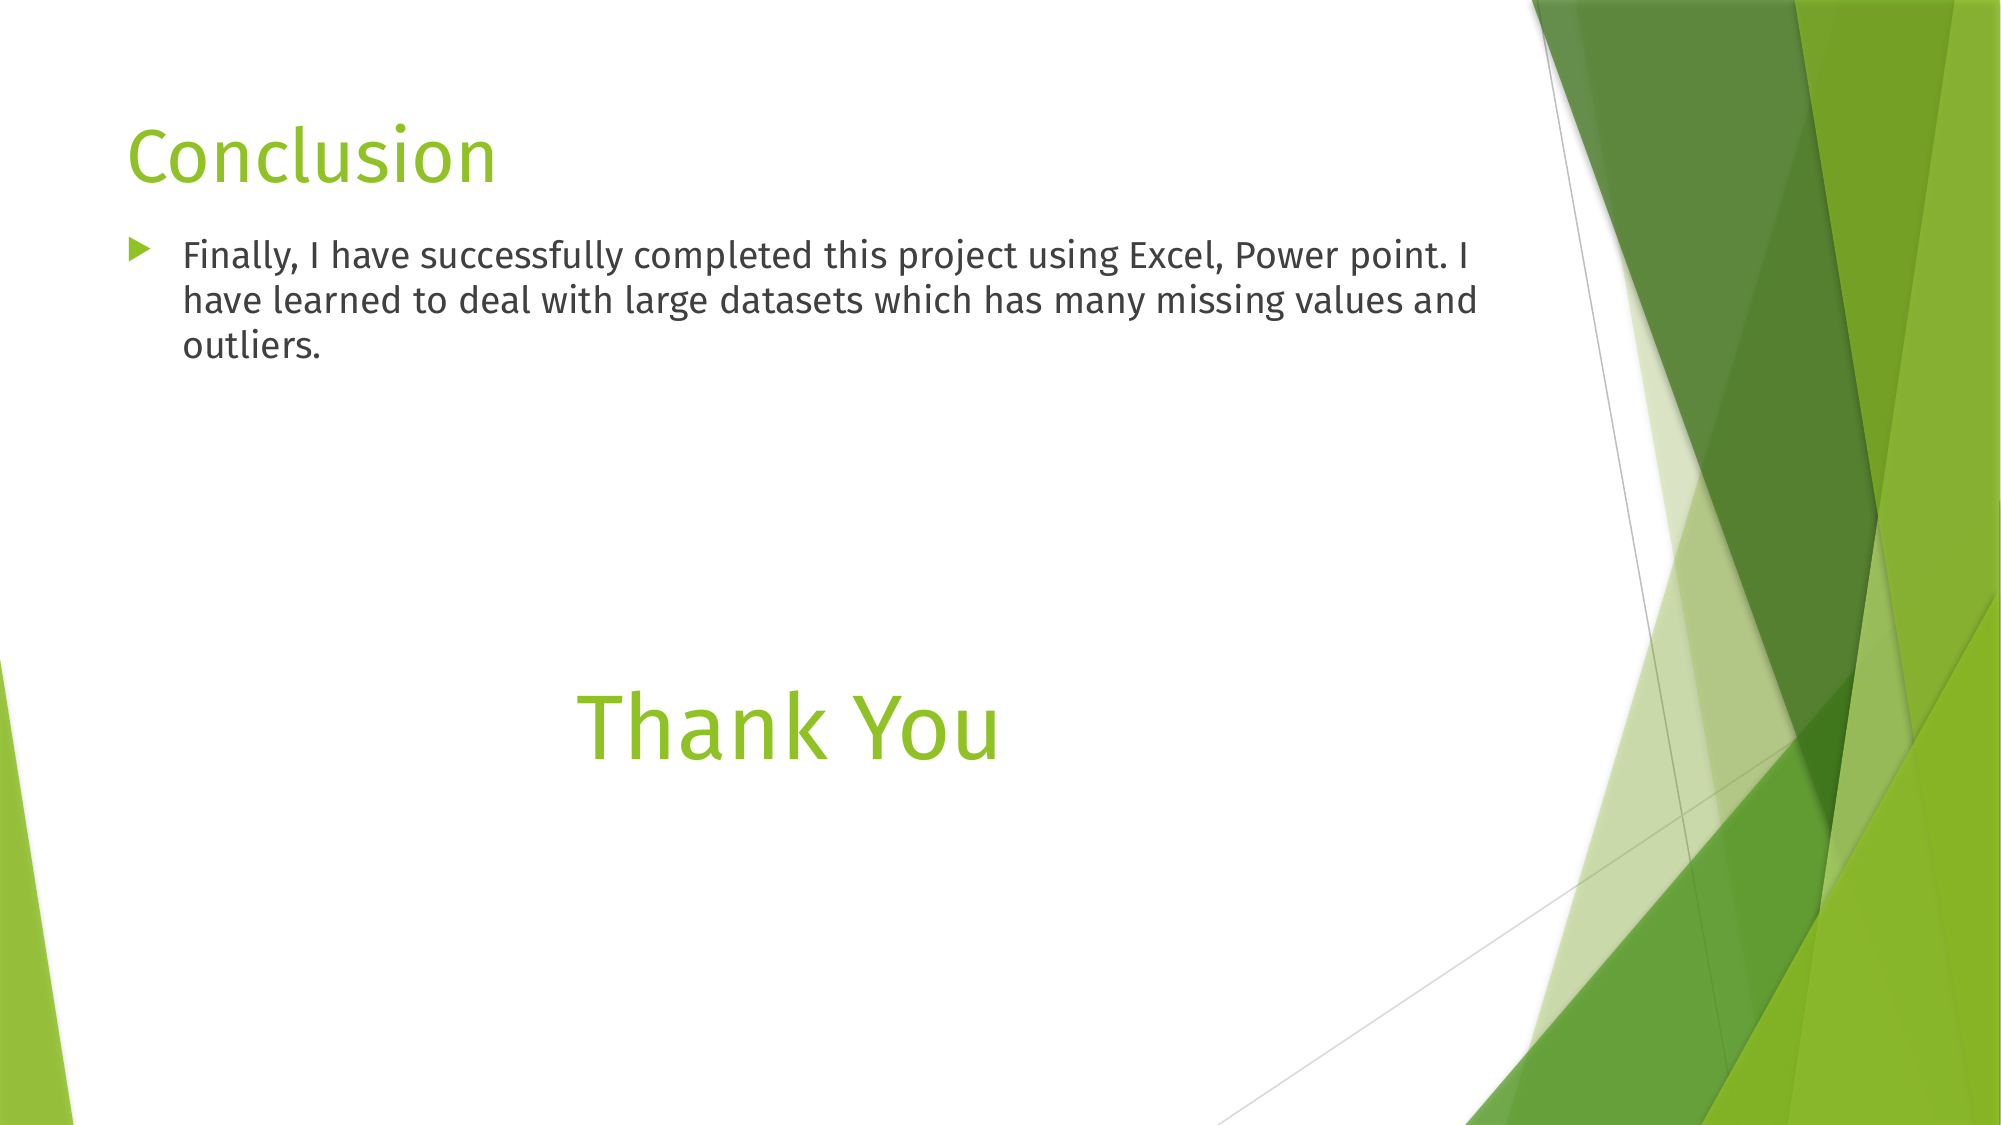

# Conclusion
Finally, I have successfully completed this project using Excel, Power point. I have learned to deal with large datasets which has many missing values and outliers.
Thank You